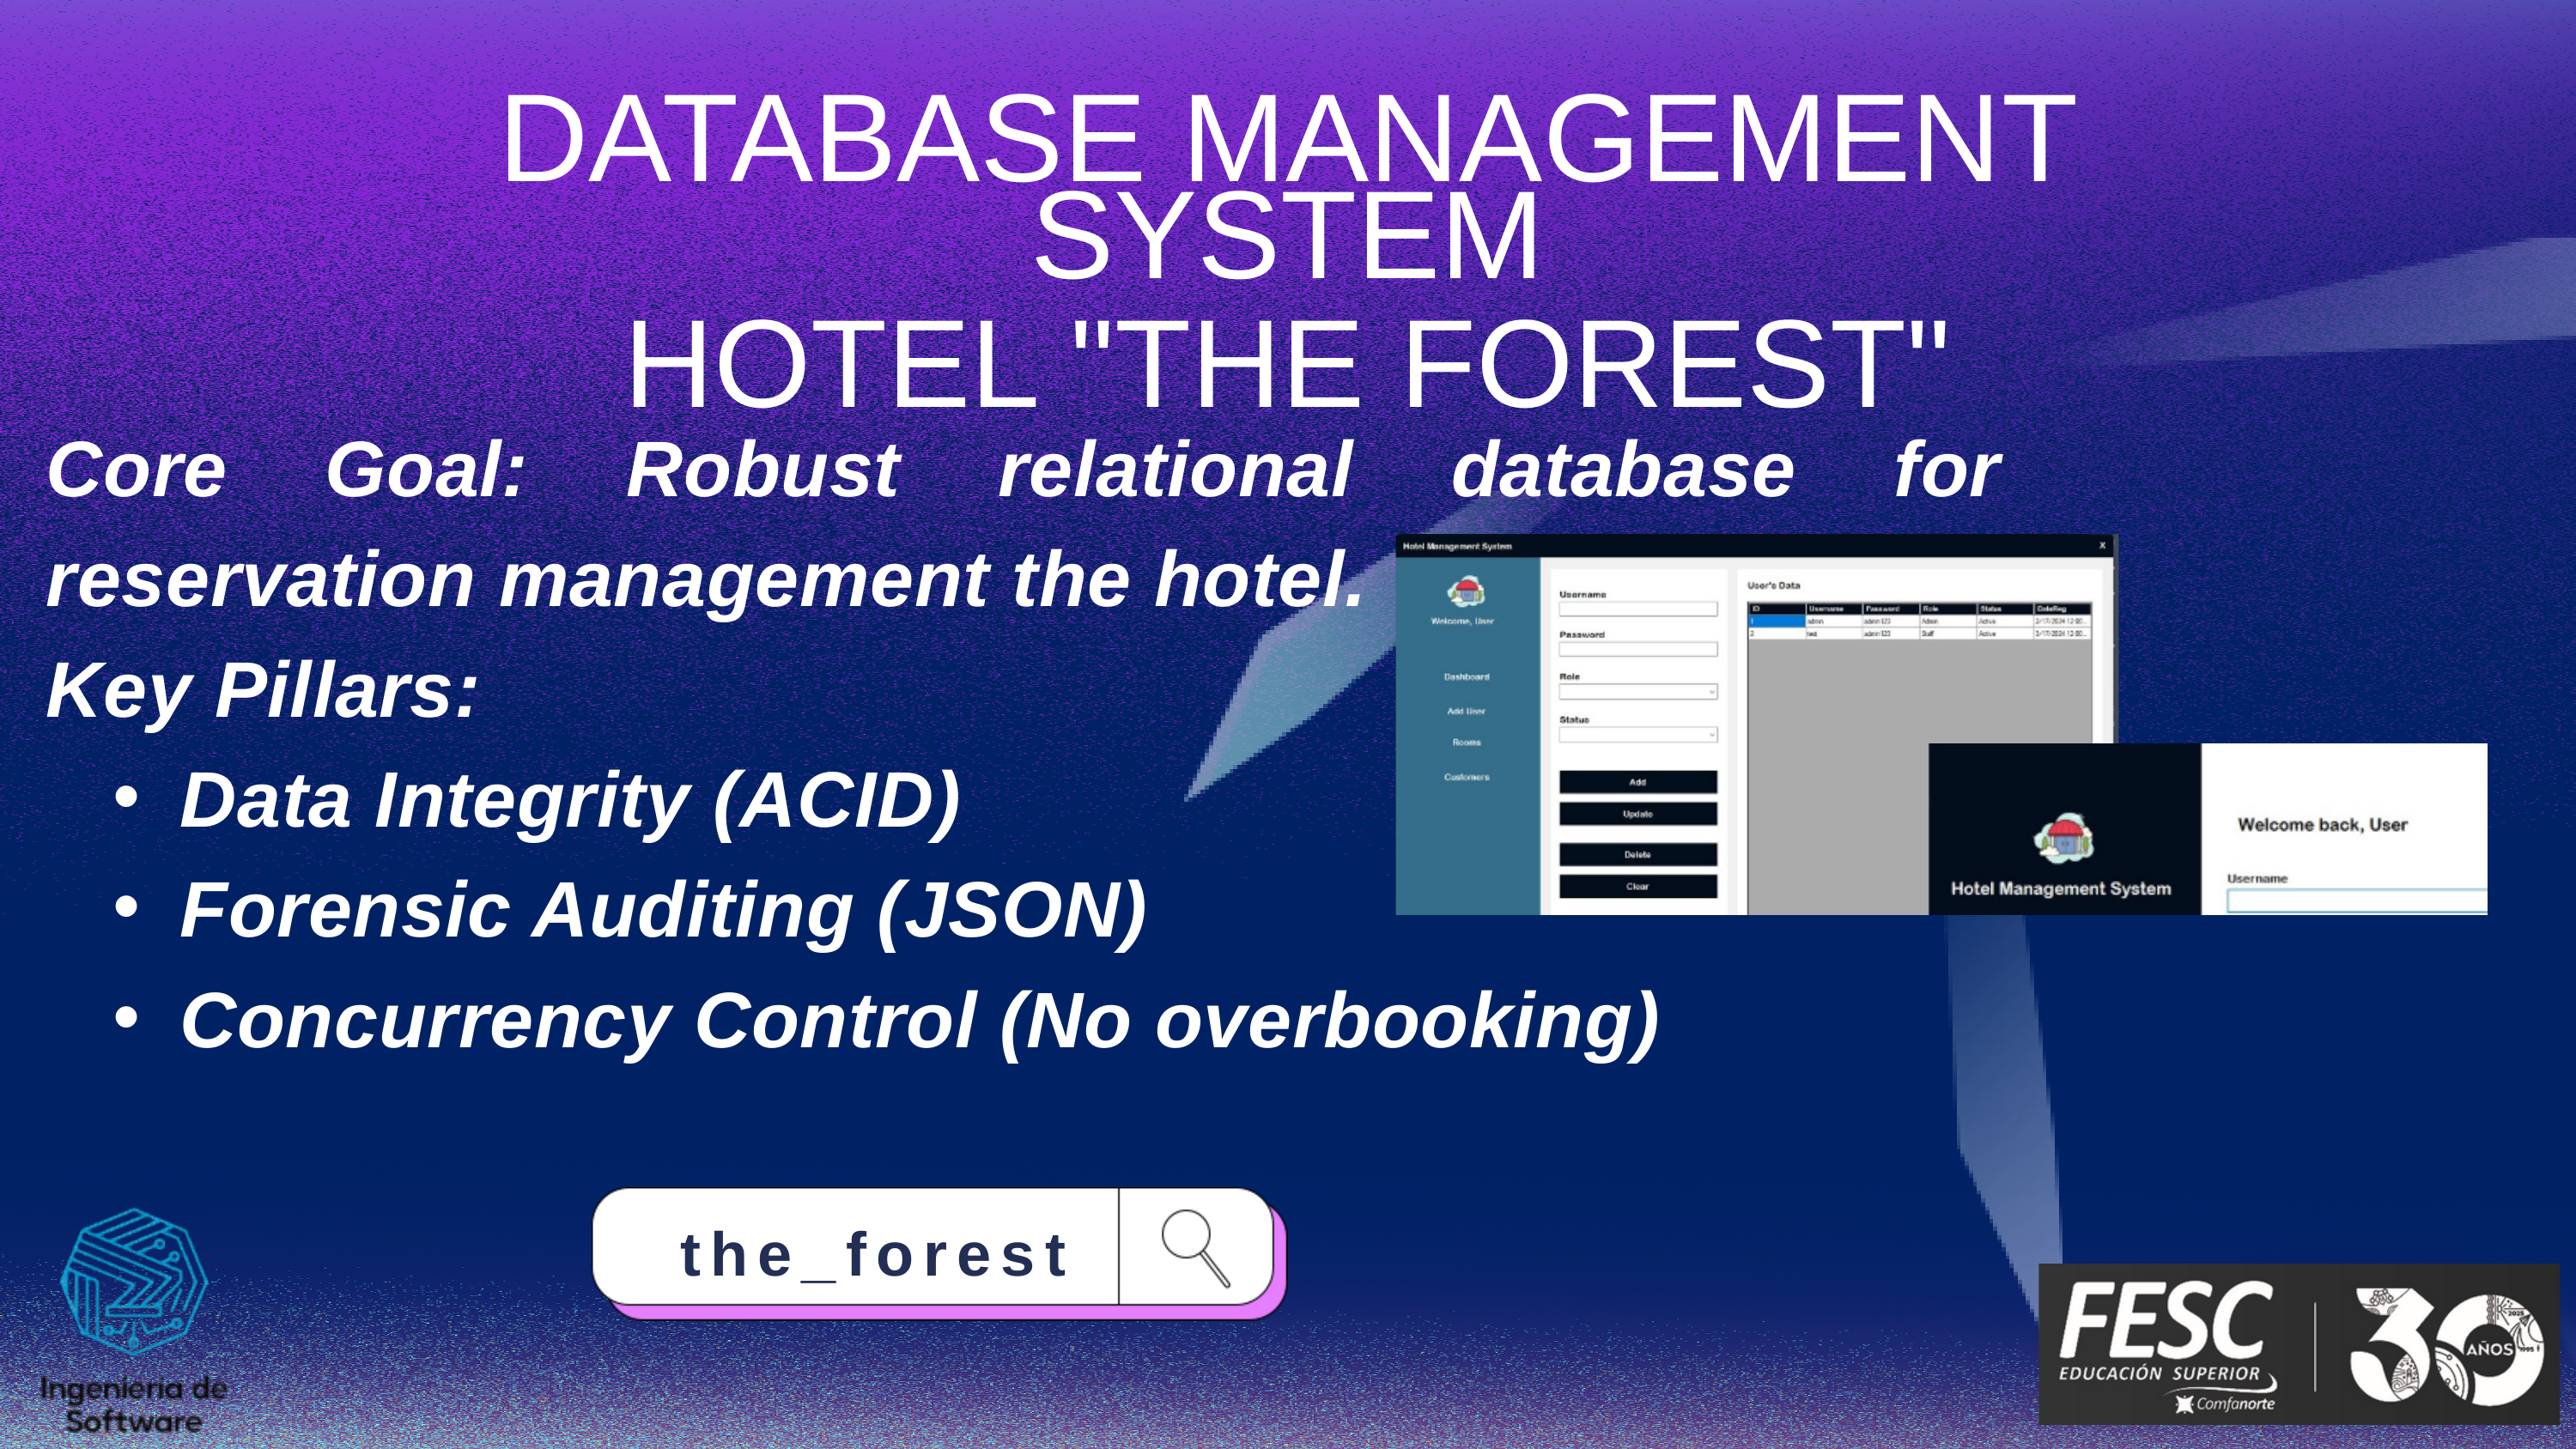

DATABASE MANAGEMENT SYSTEM

HOTEL "THE FOREST"
Core Goal: Robust relational database for reservation management the hotel.
Key Pillars:
Data Integrity (ACID)
Forensic Auditing (JSON)
Concurrency Control (No overbooking)

the_forest